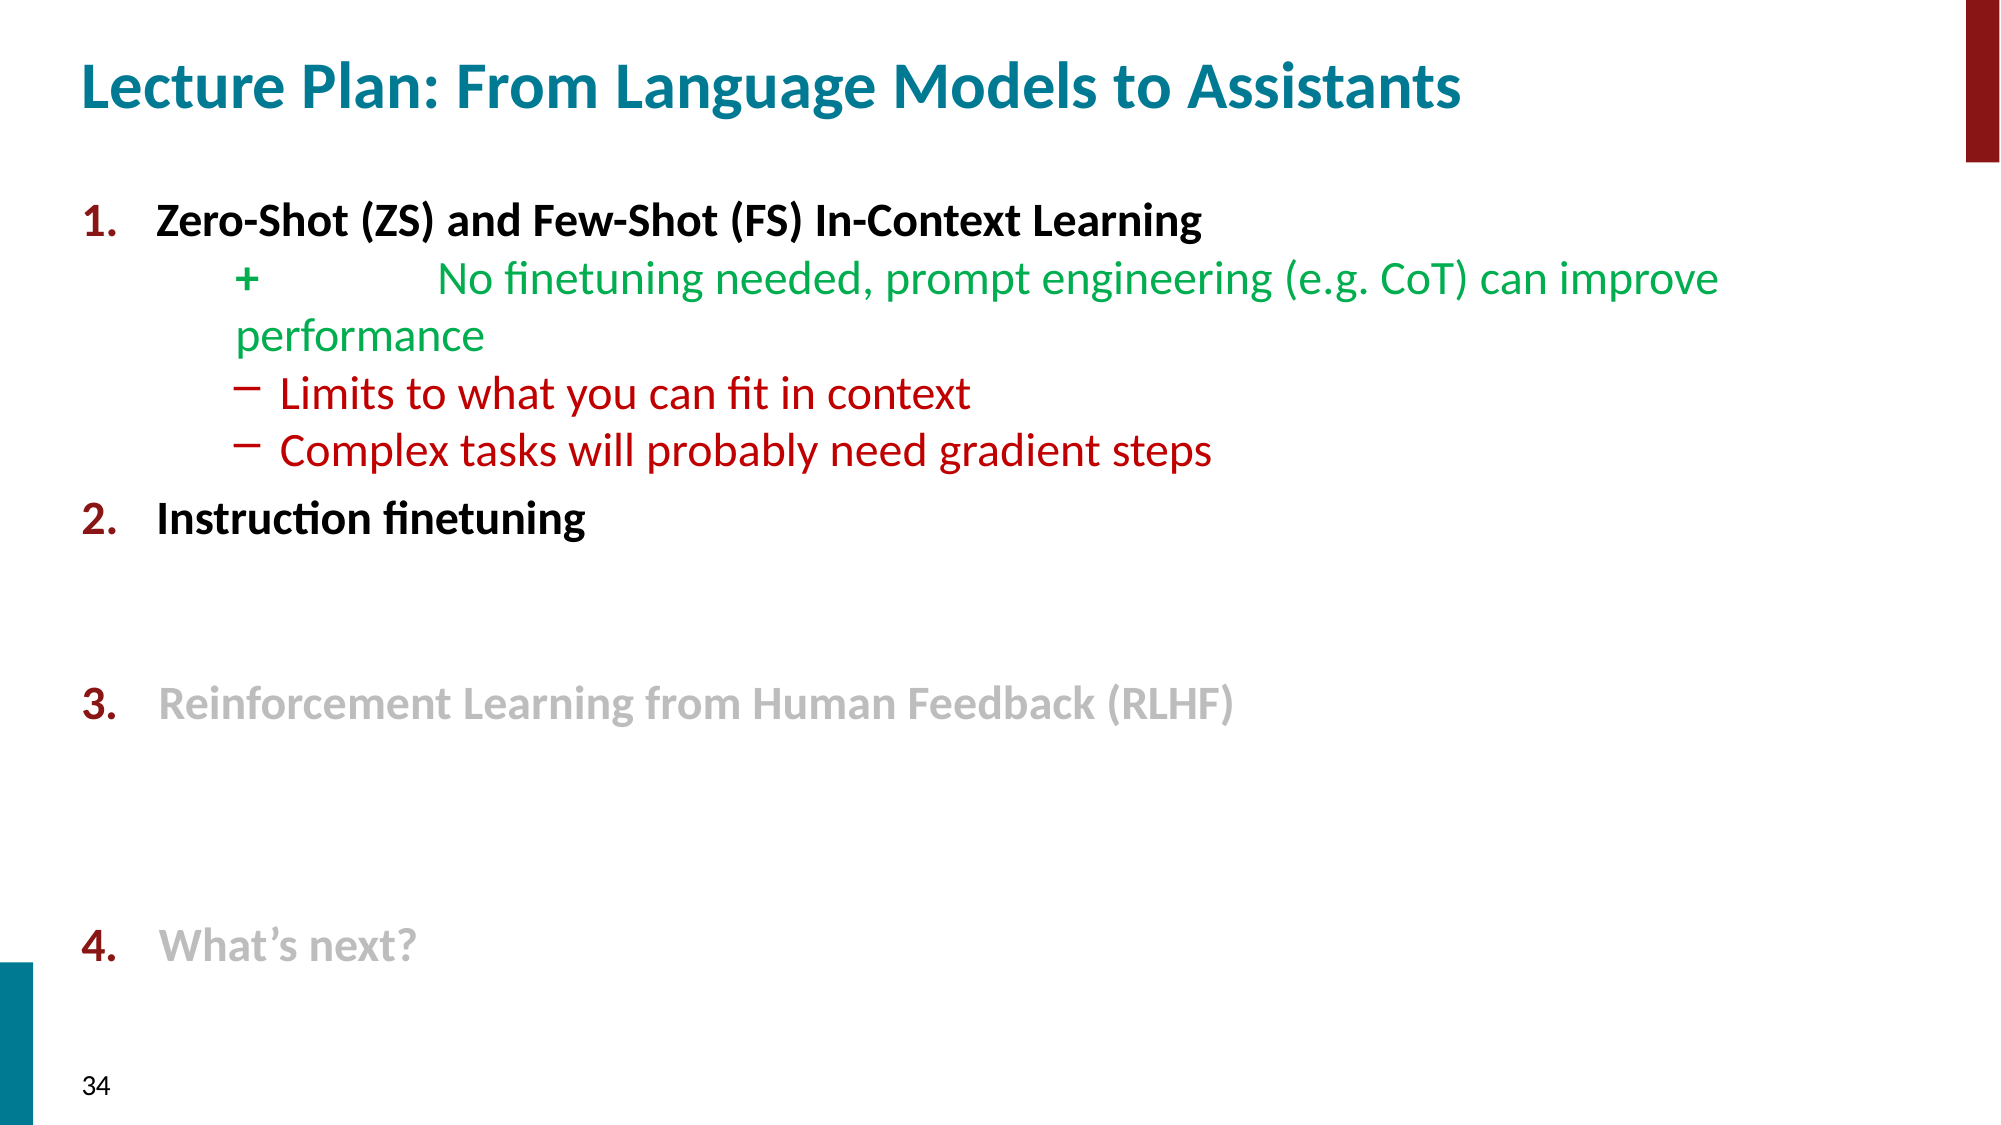

# Lecture Plan: From Language Models to Assistants
Zero-Shot (ZS) and Few-Shot (FS) In-Context Learning
+	No finetuning needed, prompt engineering (e.g. CoT) can improve performance
Limits to what you can fit in context
Complex tasks will probably need gradient steps
Instruction finetuning
3.	Reinforcement Learning from Human Feedback (RLHF)
4.	What’s next?
34